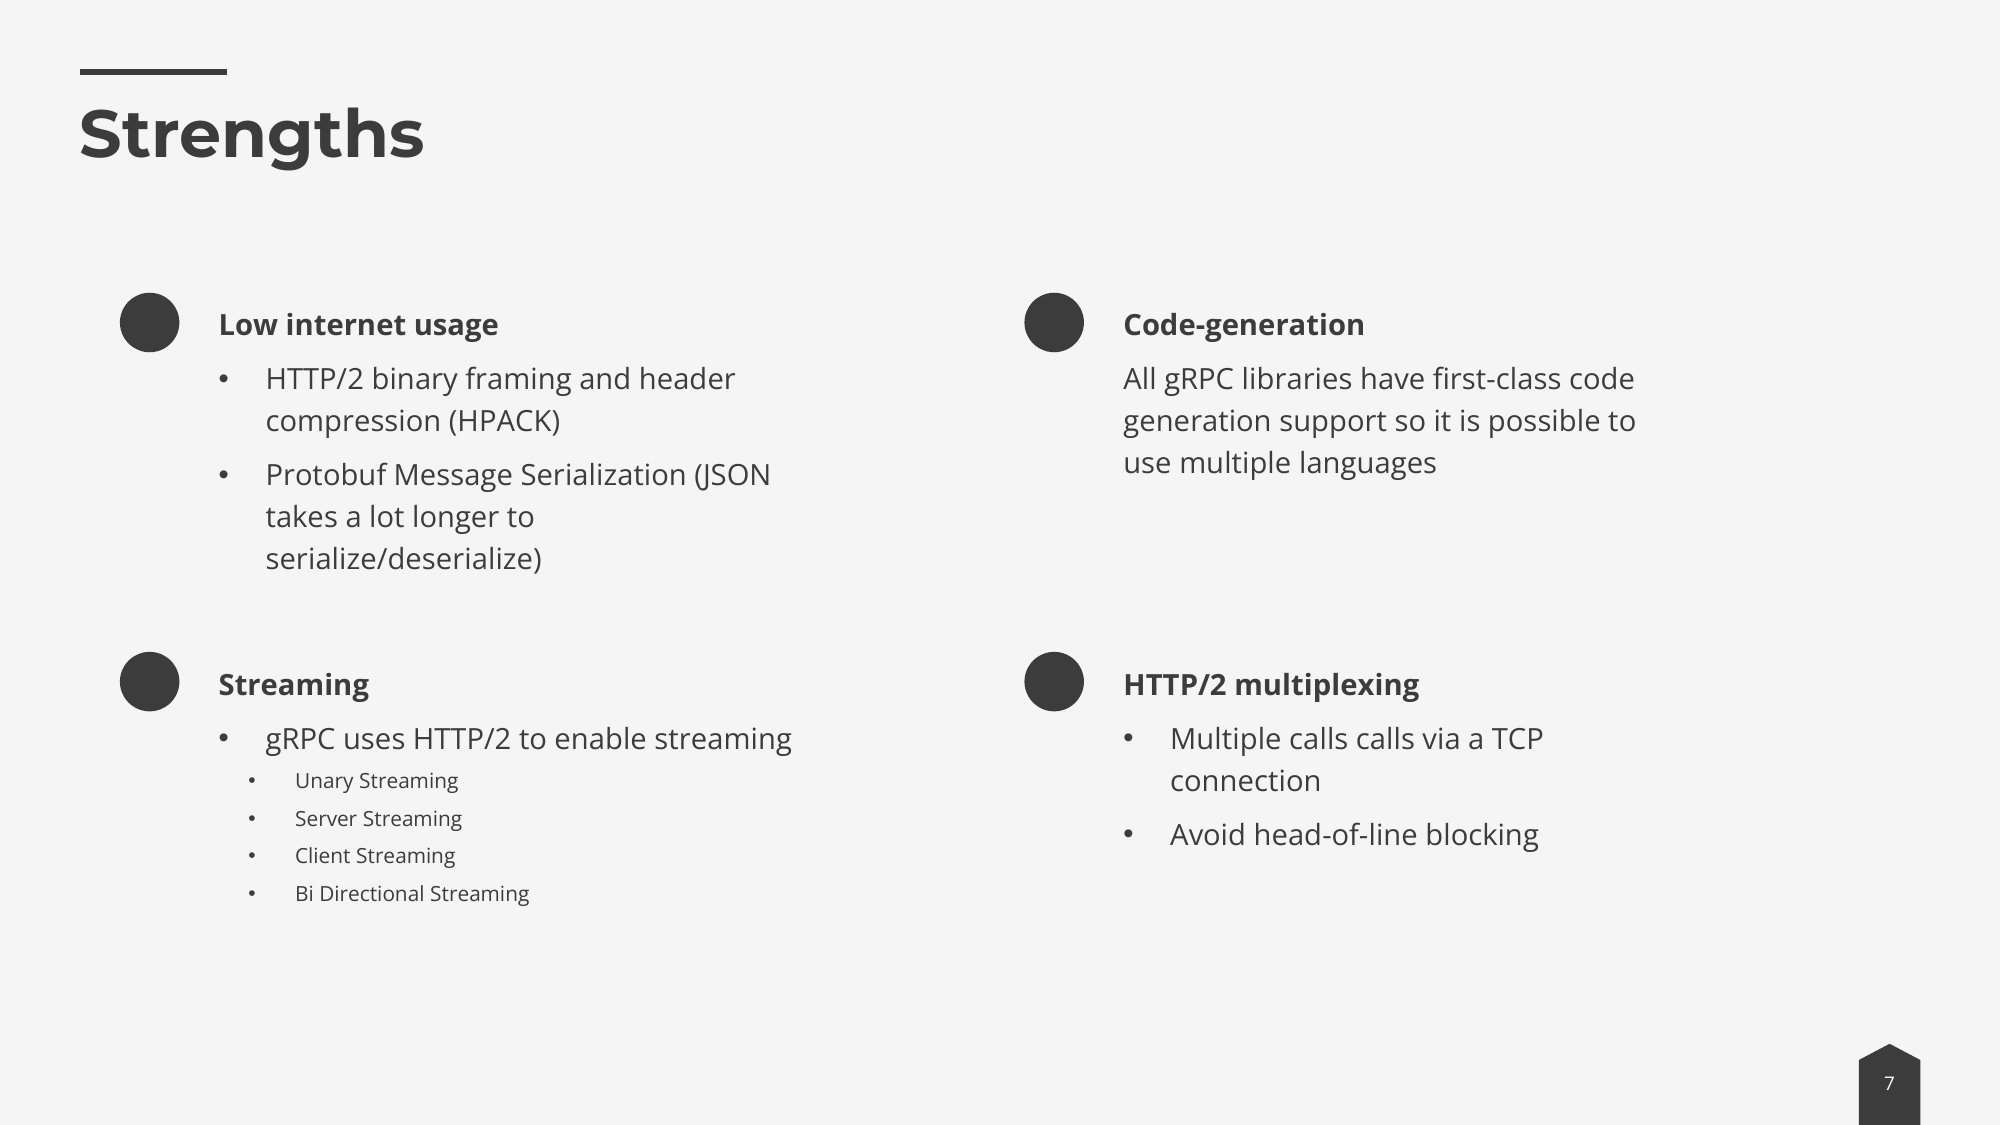

# Strengths
Low internet usage
HTTP/2 binary framing and header compression (HPACK)
Protobuf Message Serialization (JSON takes a lot longer to serialize/deserialize)
Code-generation
All gRPC libraries have first-class code generation support so it is possible to use multiple languages

Streaming
gRPC uses HTTP/2 to enable streaming
Unary Streaming
Server Streaming
Client Streaming
Bi Directional Streaming

HTTP/2 multiplexing
Multiple calls calls via a TCP connection
Avoid head-of-line blocking
7